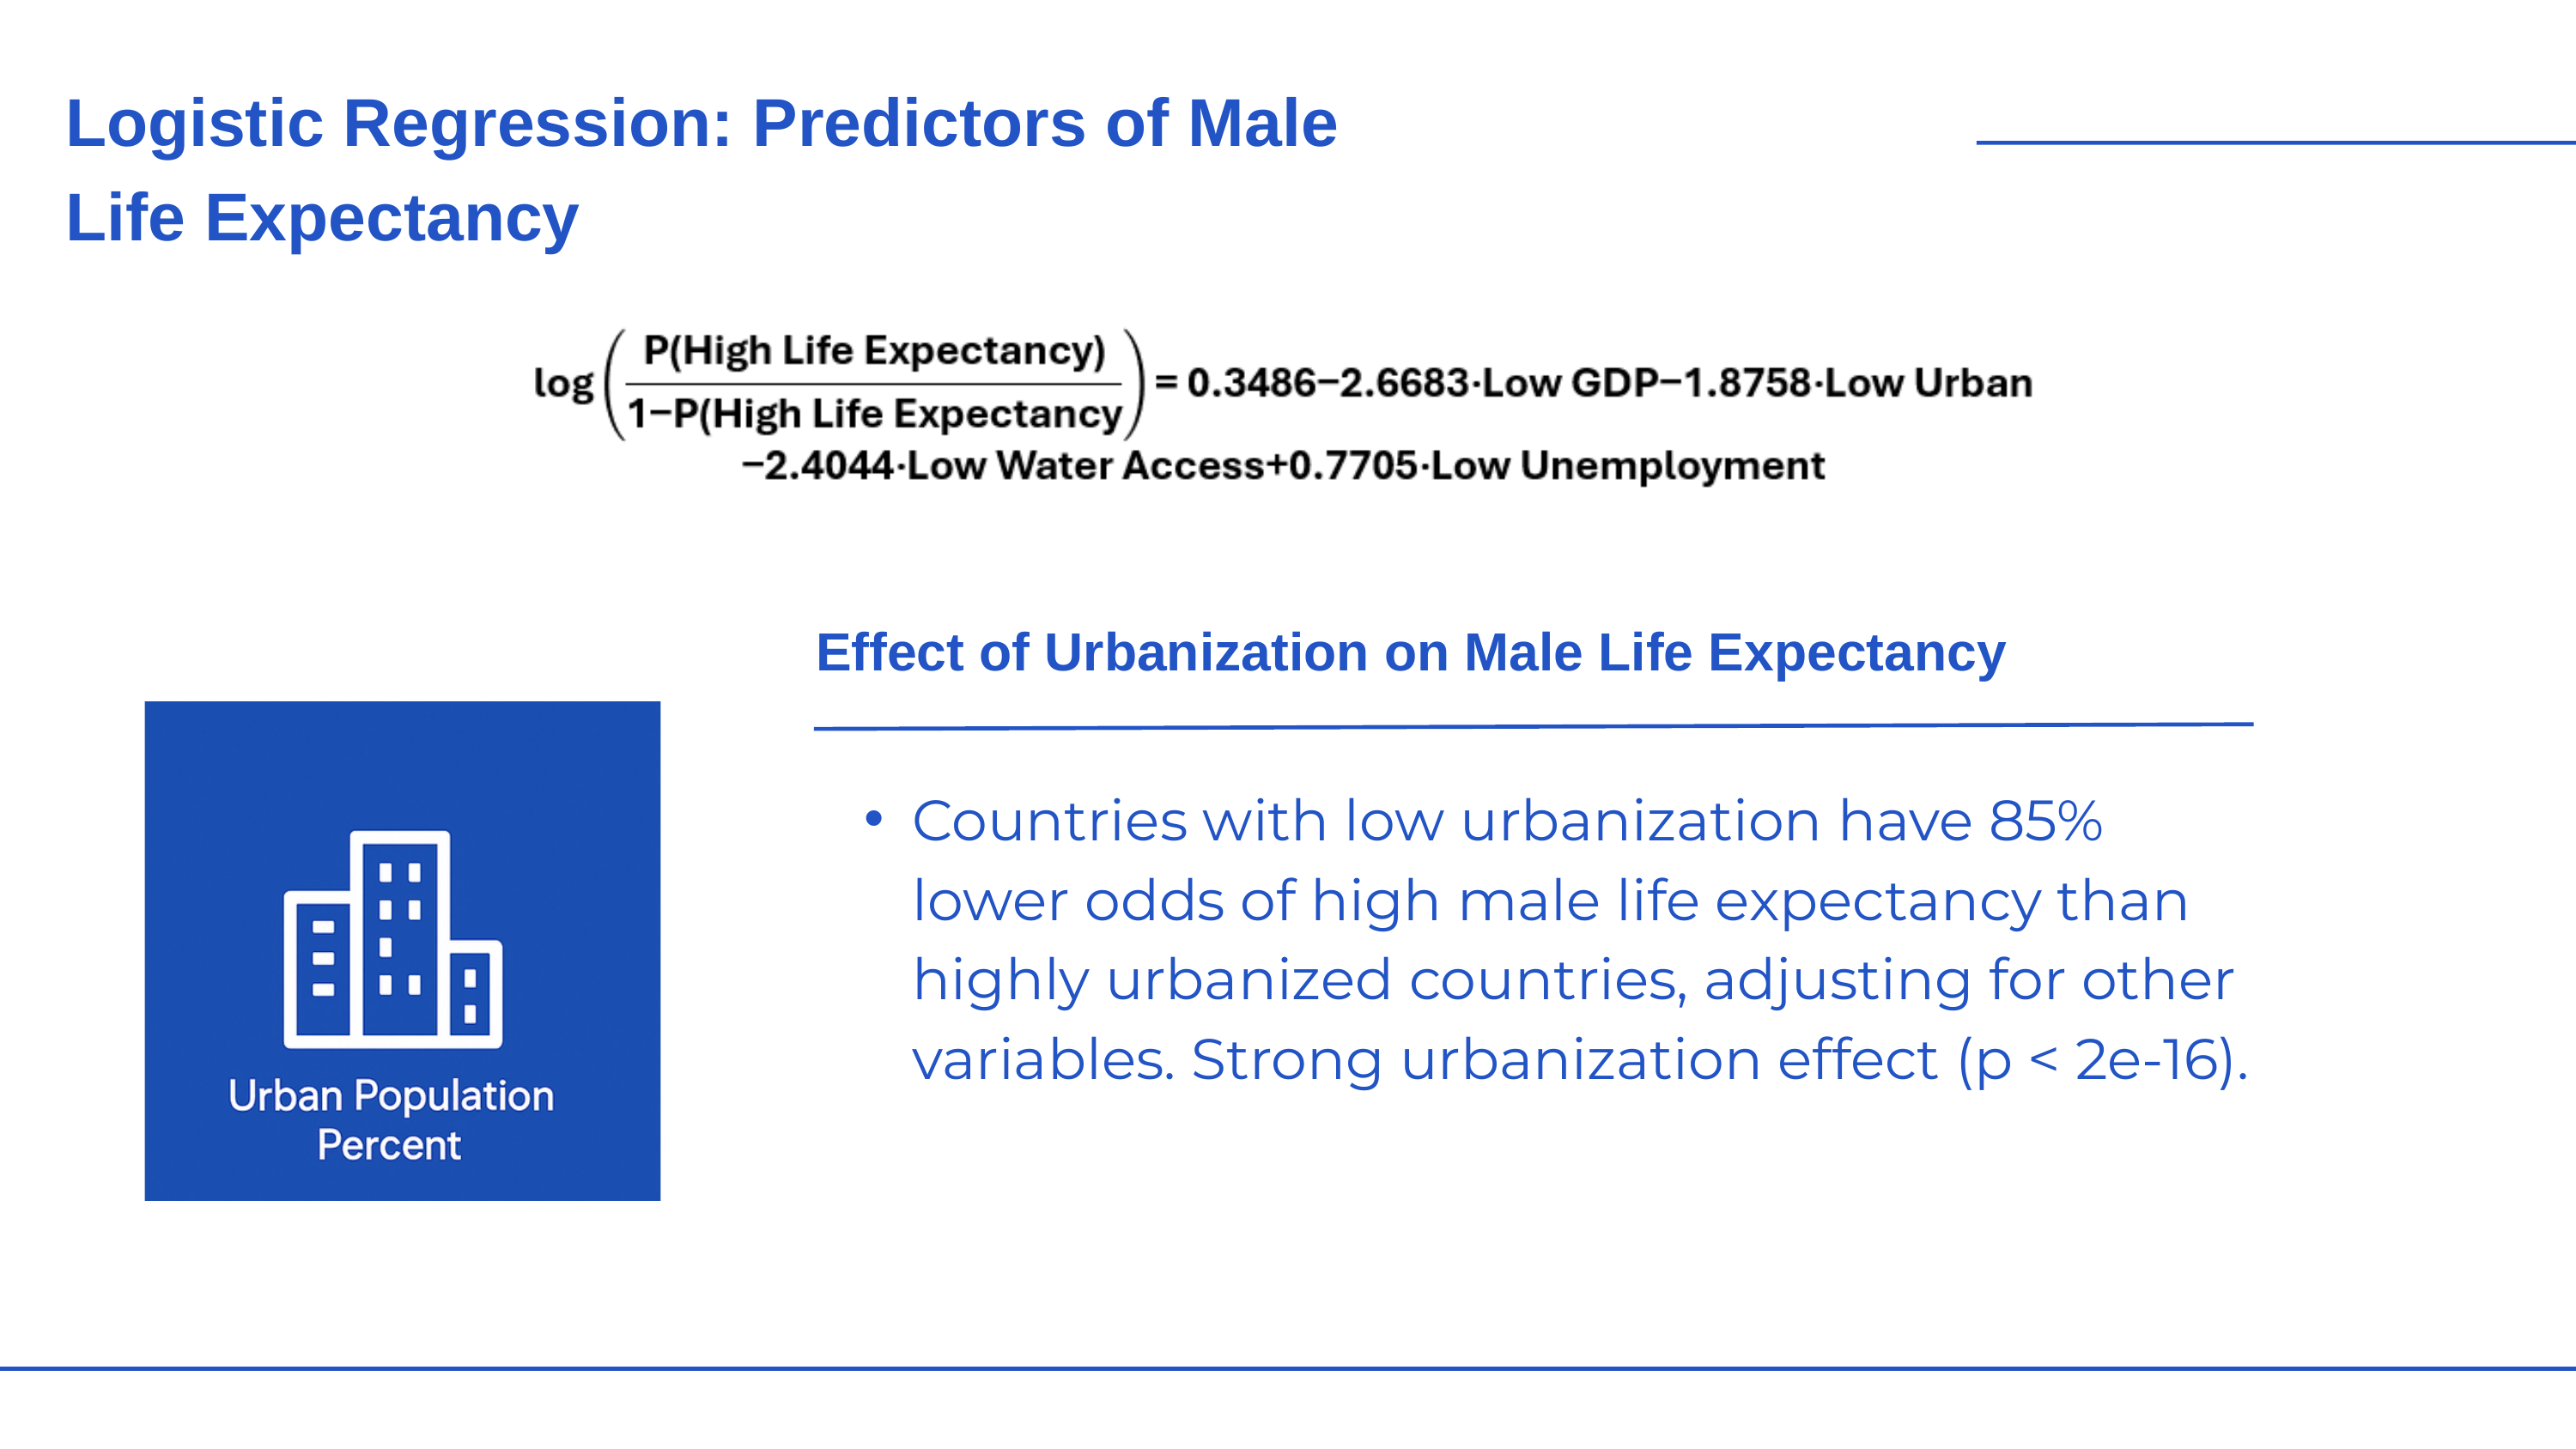

Logistic Regression: Predictors of Male Life Expectancy

Effect of Urbanization on Male Life Expectancy

Countries with low urbanization have 85% lower odds of high male life expectancy than highly urbanized countries, adjusting for other variables. Strong urbanization effect (p < 2e-16).